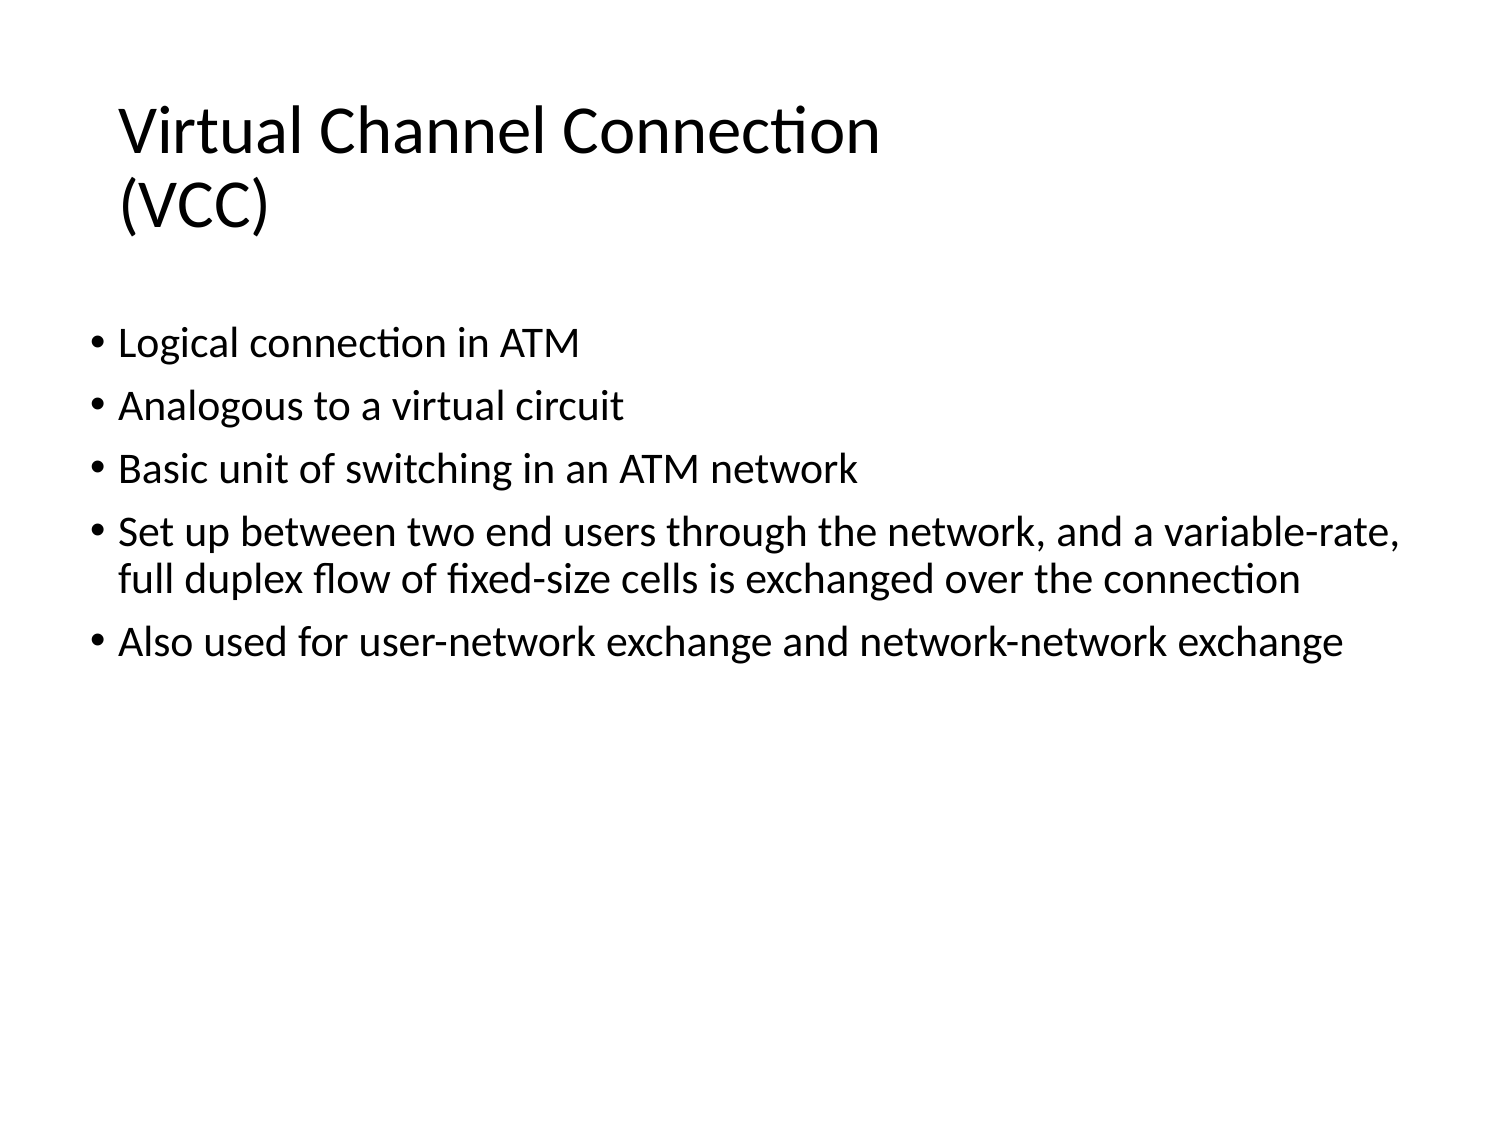

# Virtual Channel Connection (VCC)
Logical connection in ATM
Analogous to a virtual circuit
Basic unit of switching in an ATM network
Set up between two end users through the network, and a variable-rate, full duplex flow of fixed-size cells is exchanged over the connection
Also used for user-network exchange and network-network exchange